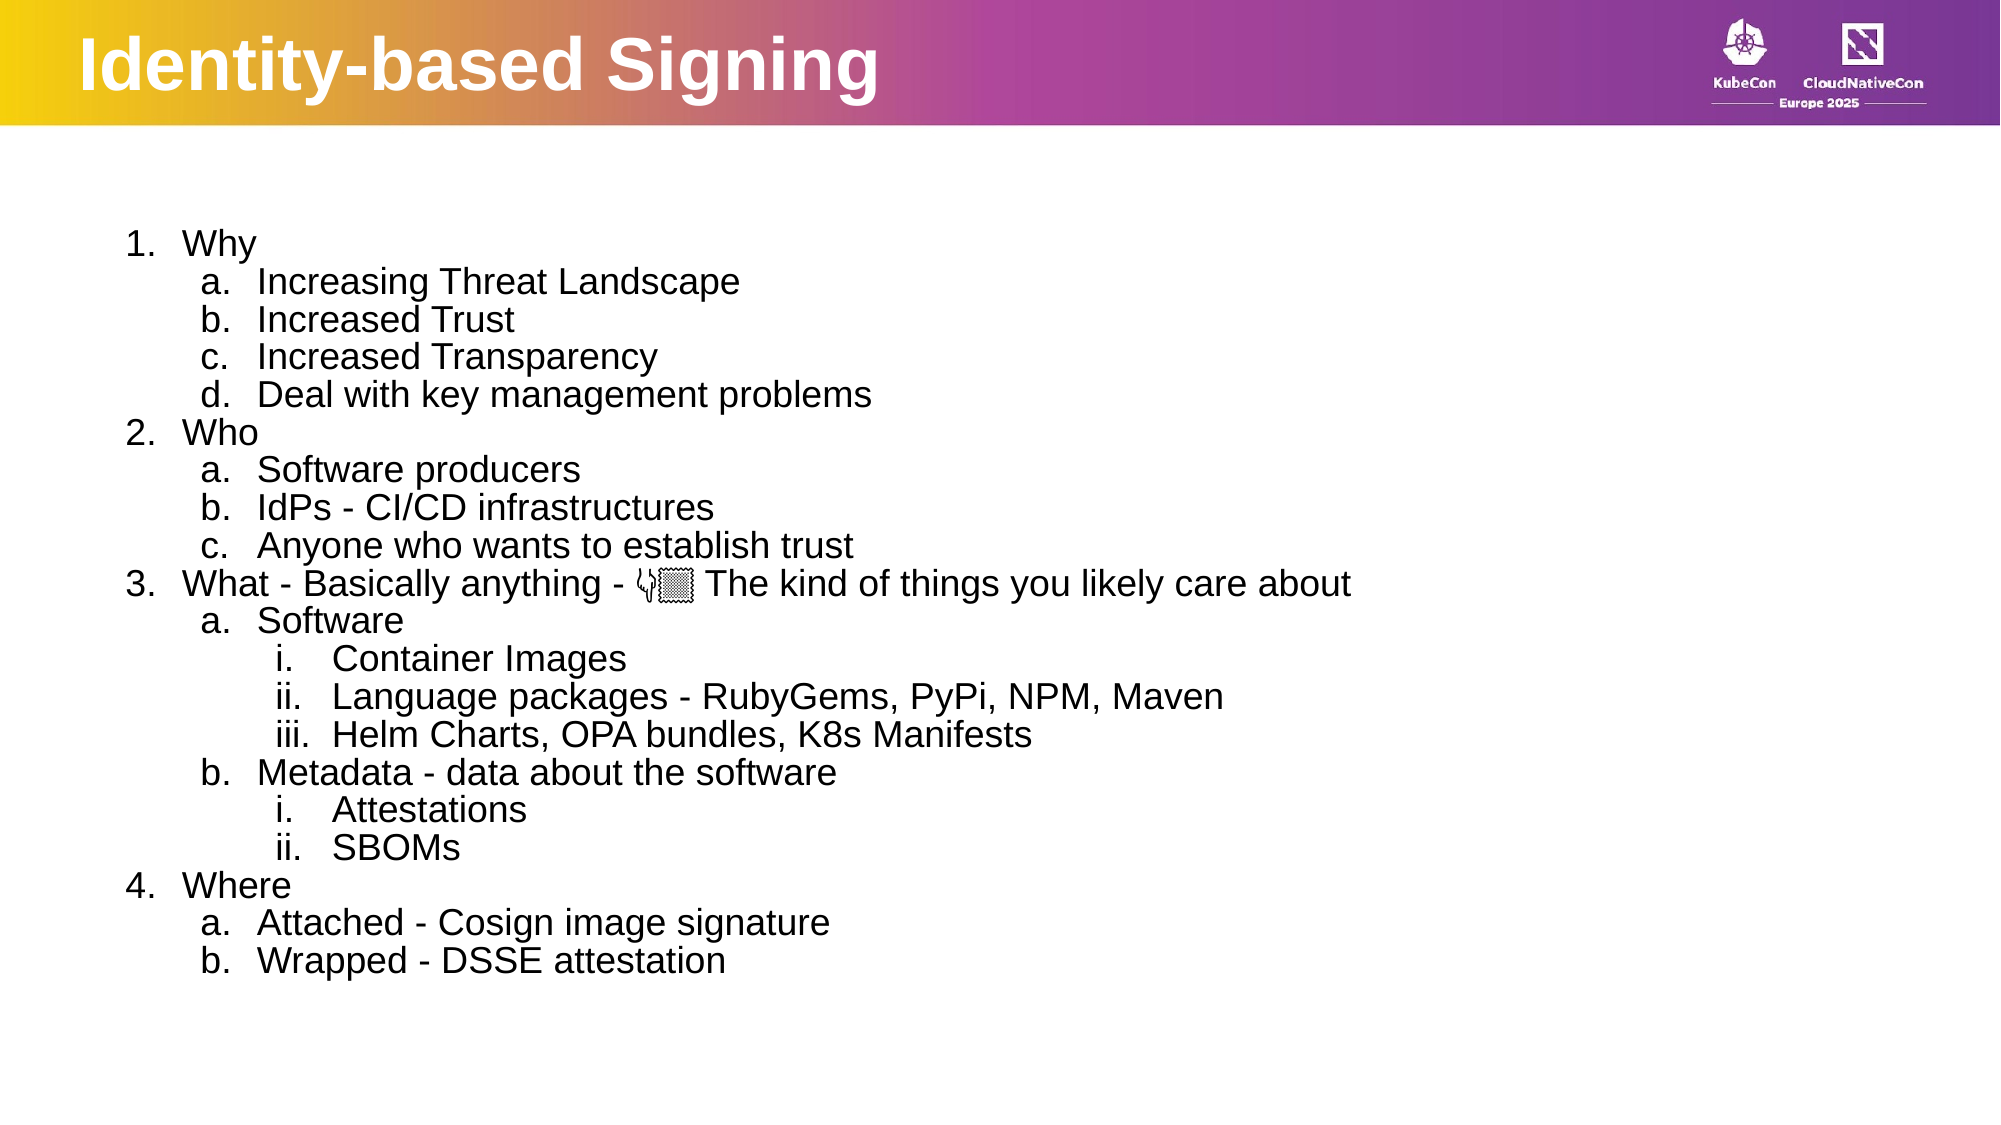

Identity-based Signing
Why
Increasing Threat Landscape
Increased Trust
Increased Transparency
Deal with key management problems
Who
Software producers
IdPs - CI/CD infrastructures
Anyone who wants to establish trust
What - Basically anything - 👇🏼 The kind of things you likely care about
Software
Container Images
Language packages - RubyGems, PyPi, NPM, Maven
Helm Charts, OPA bundles, K8s Manifests
Metadata - data about the software
Attestations
SBOMs
Where
Attached - Cosign image signature
Wrapped - DSSE attestation
Title